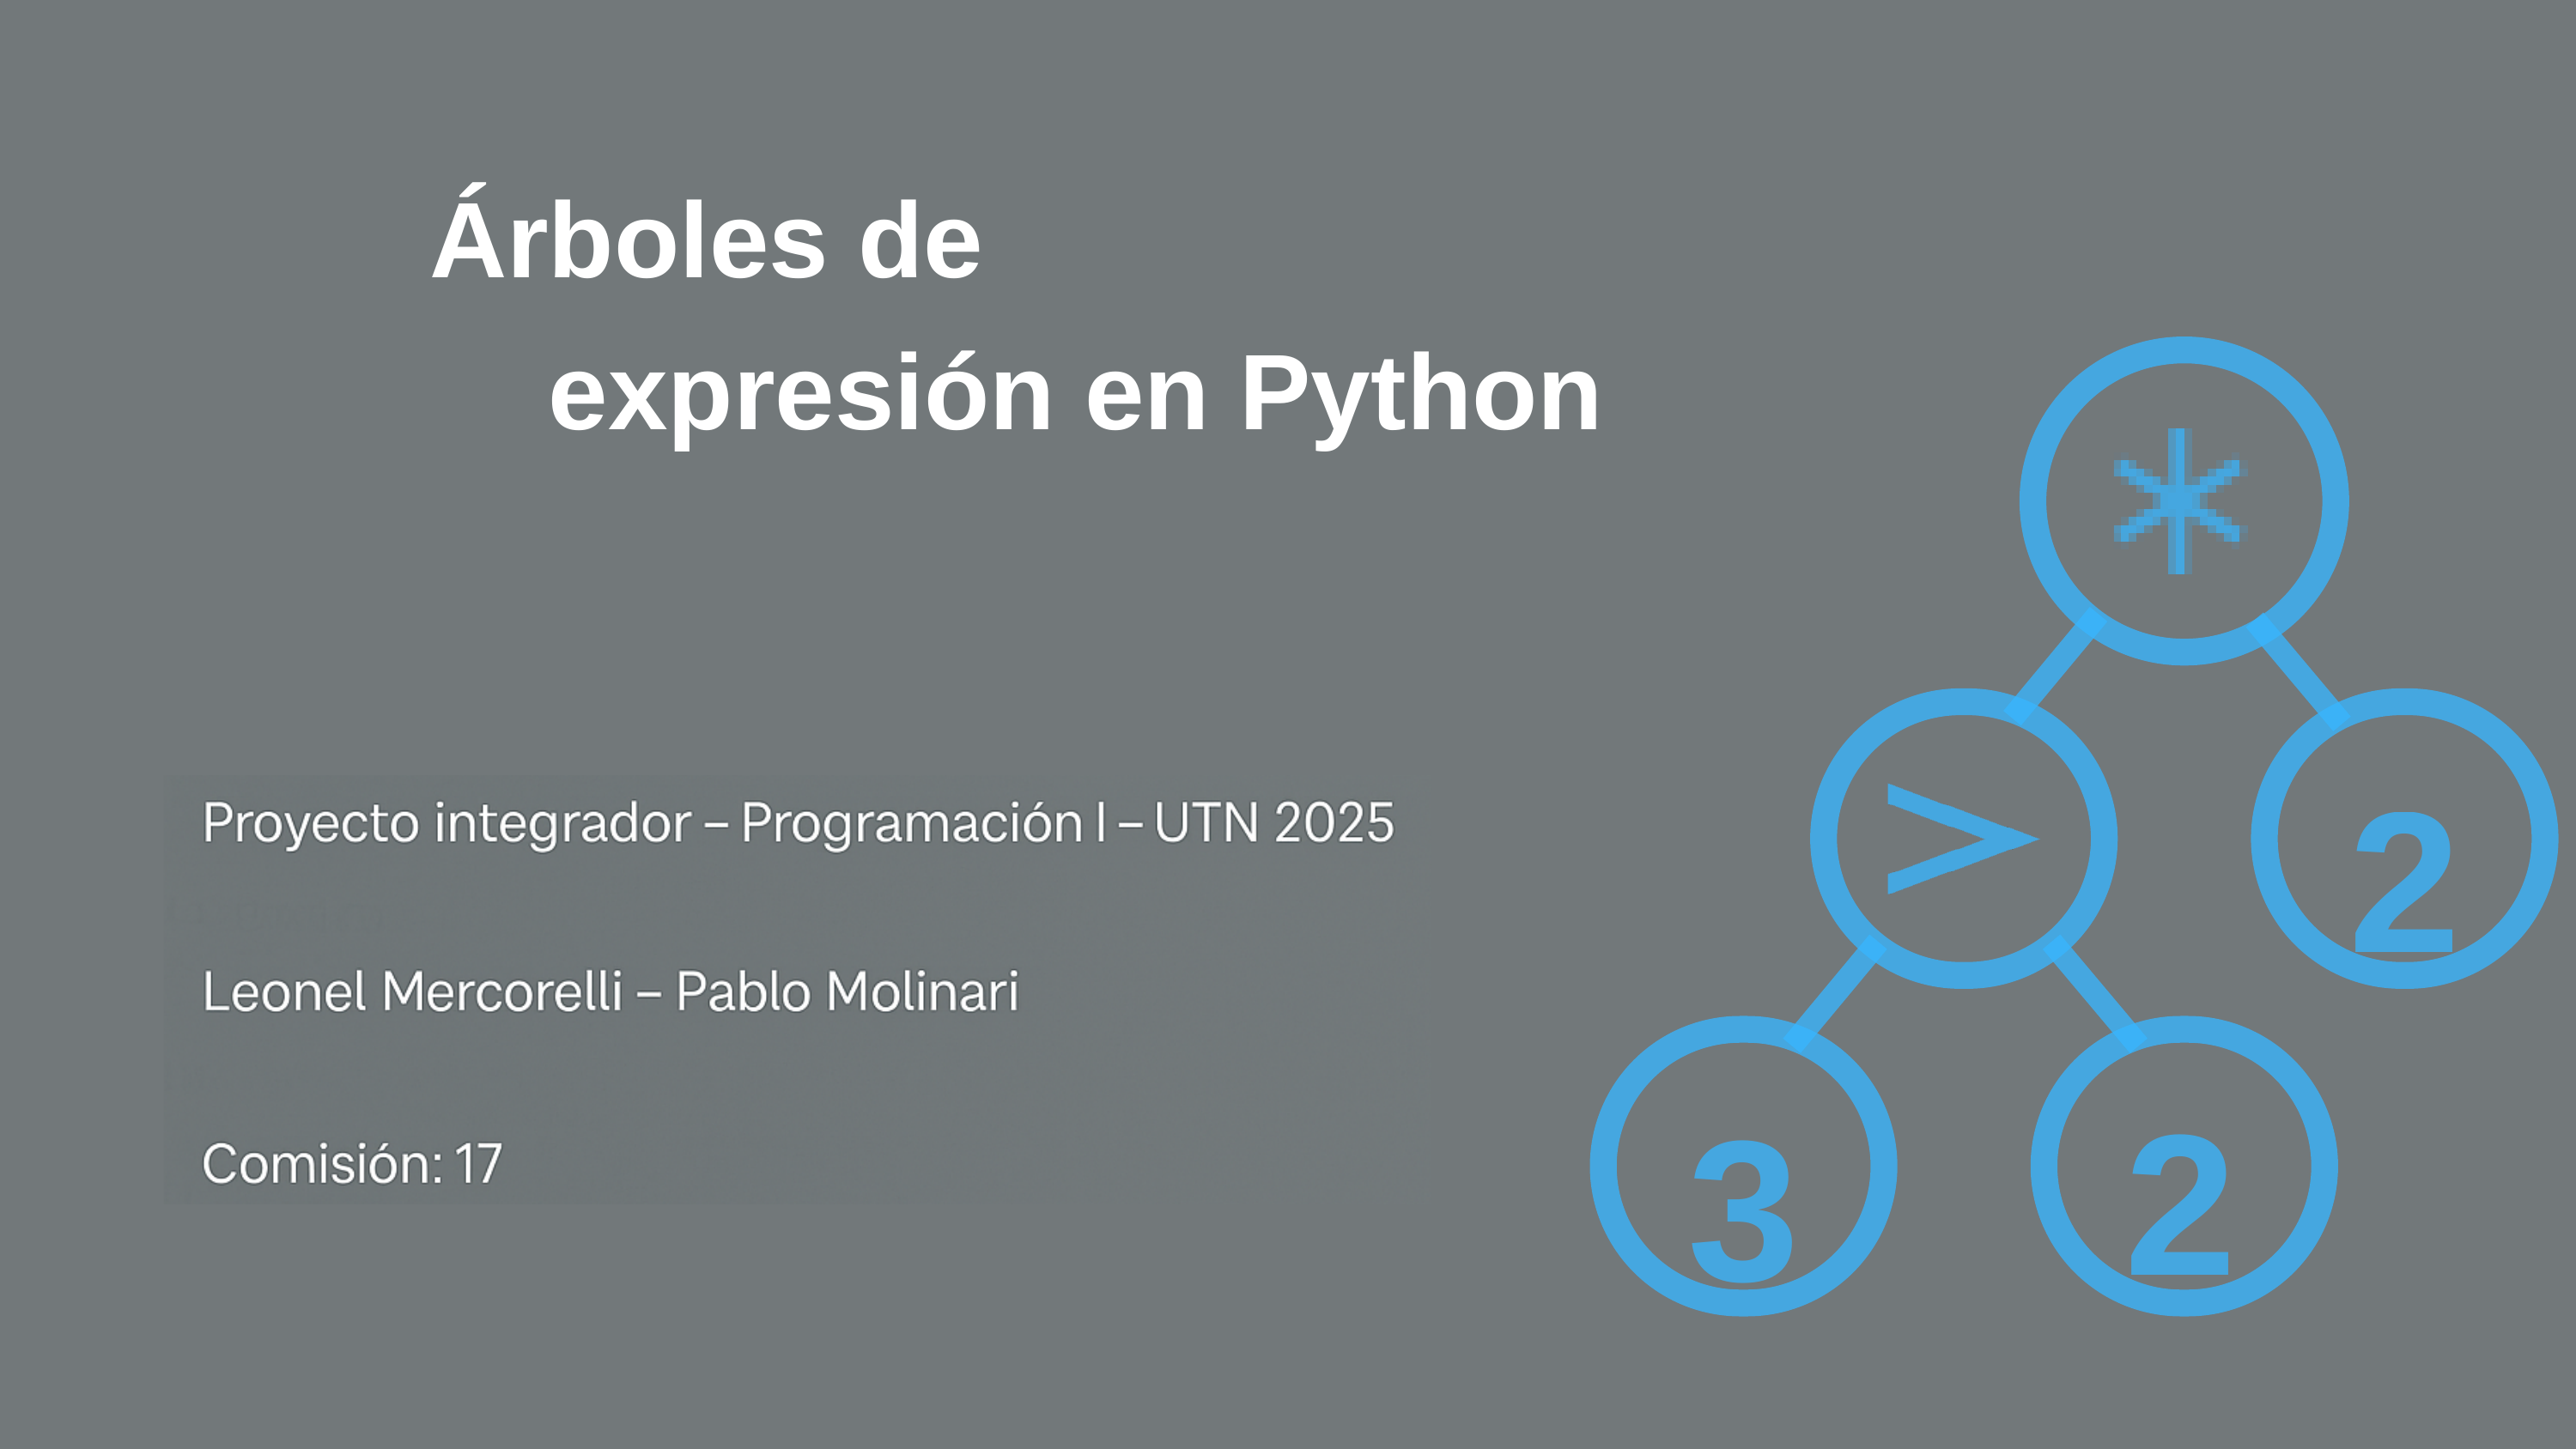

Árboles de
expresión en Python

2

2
3